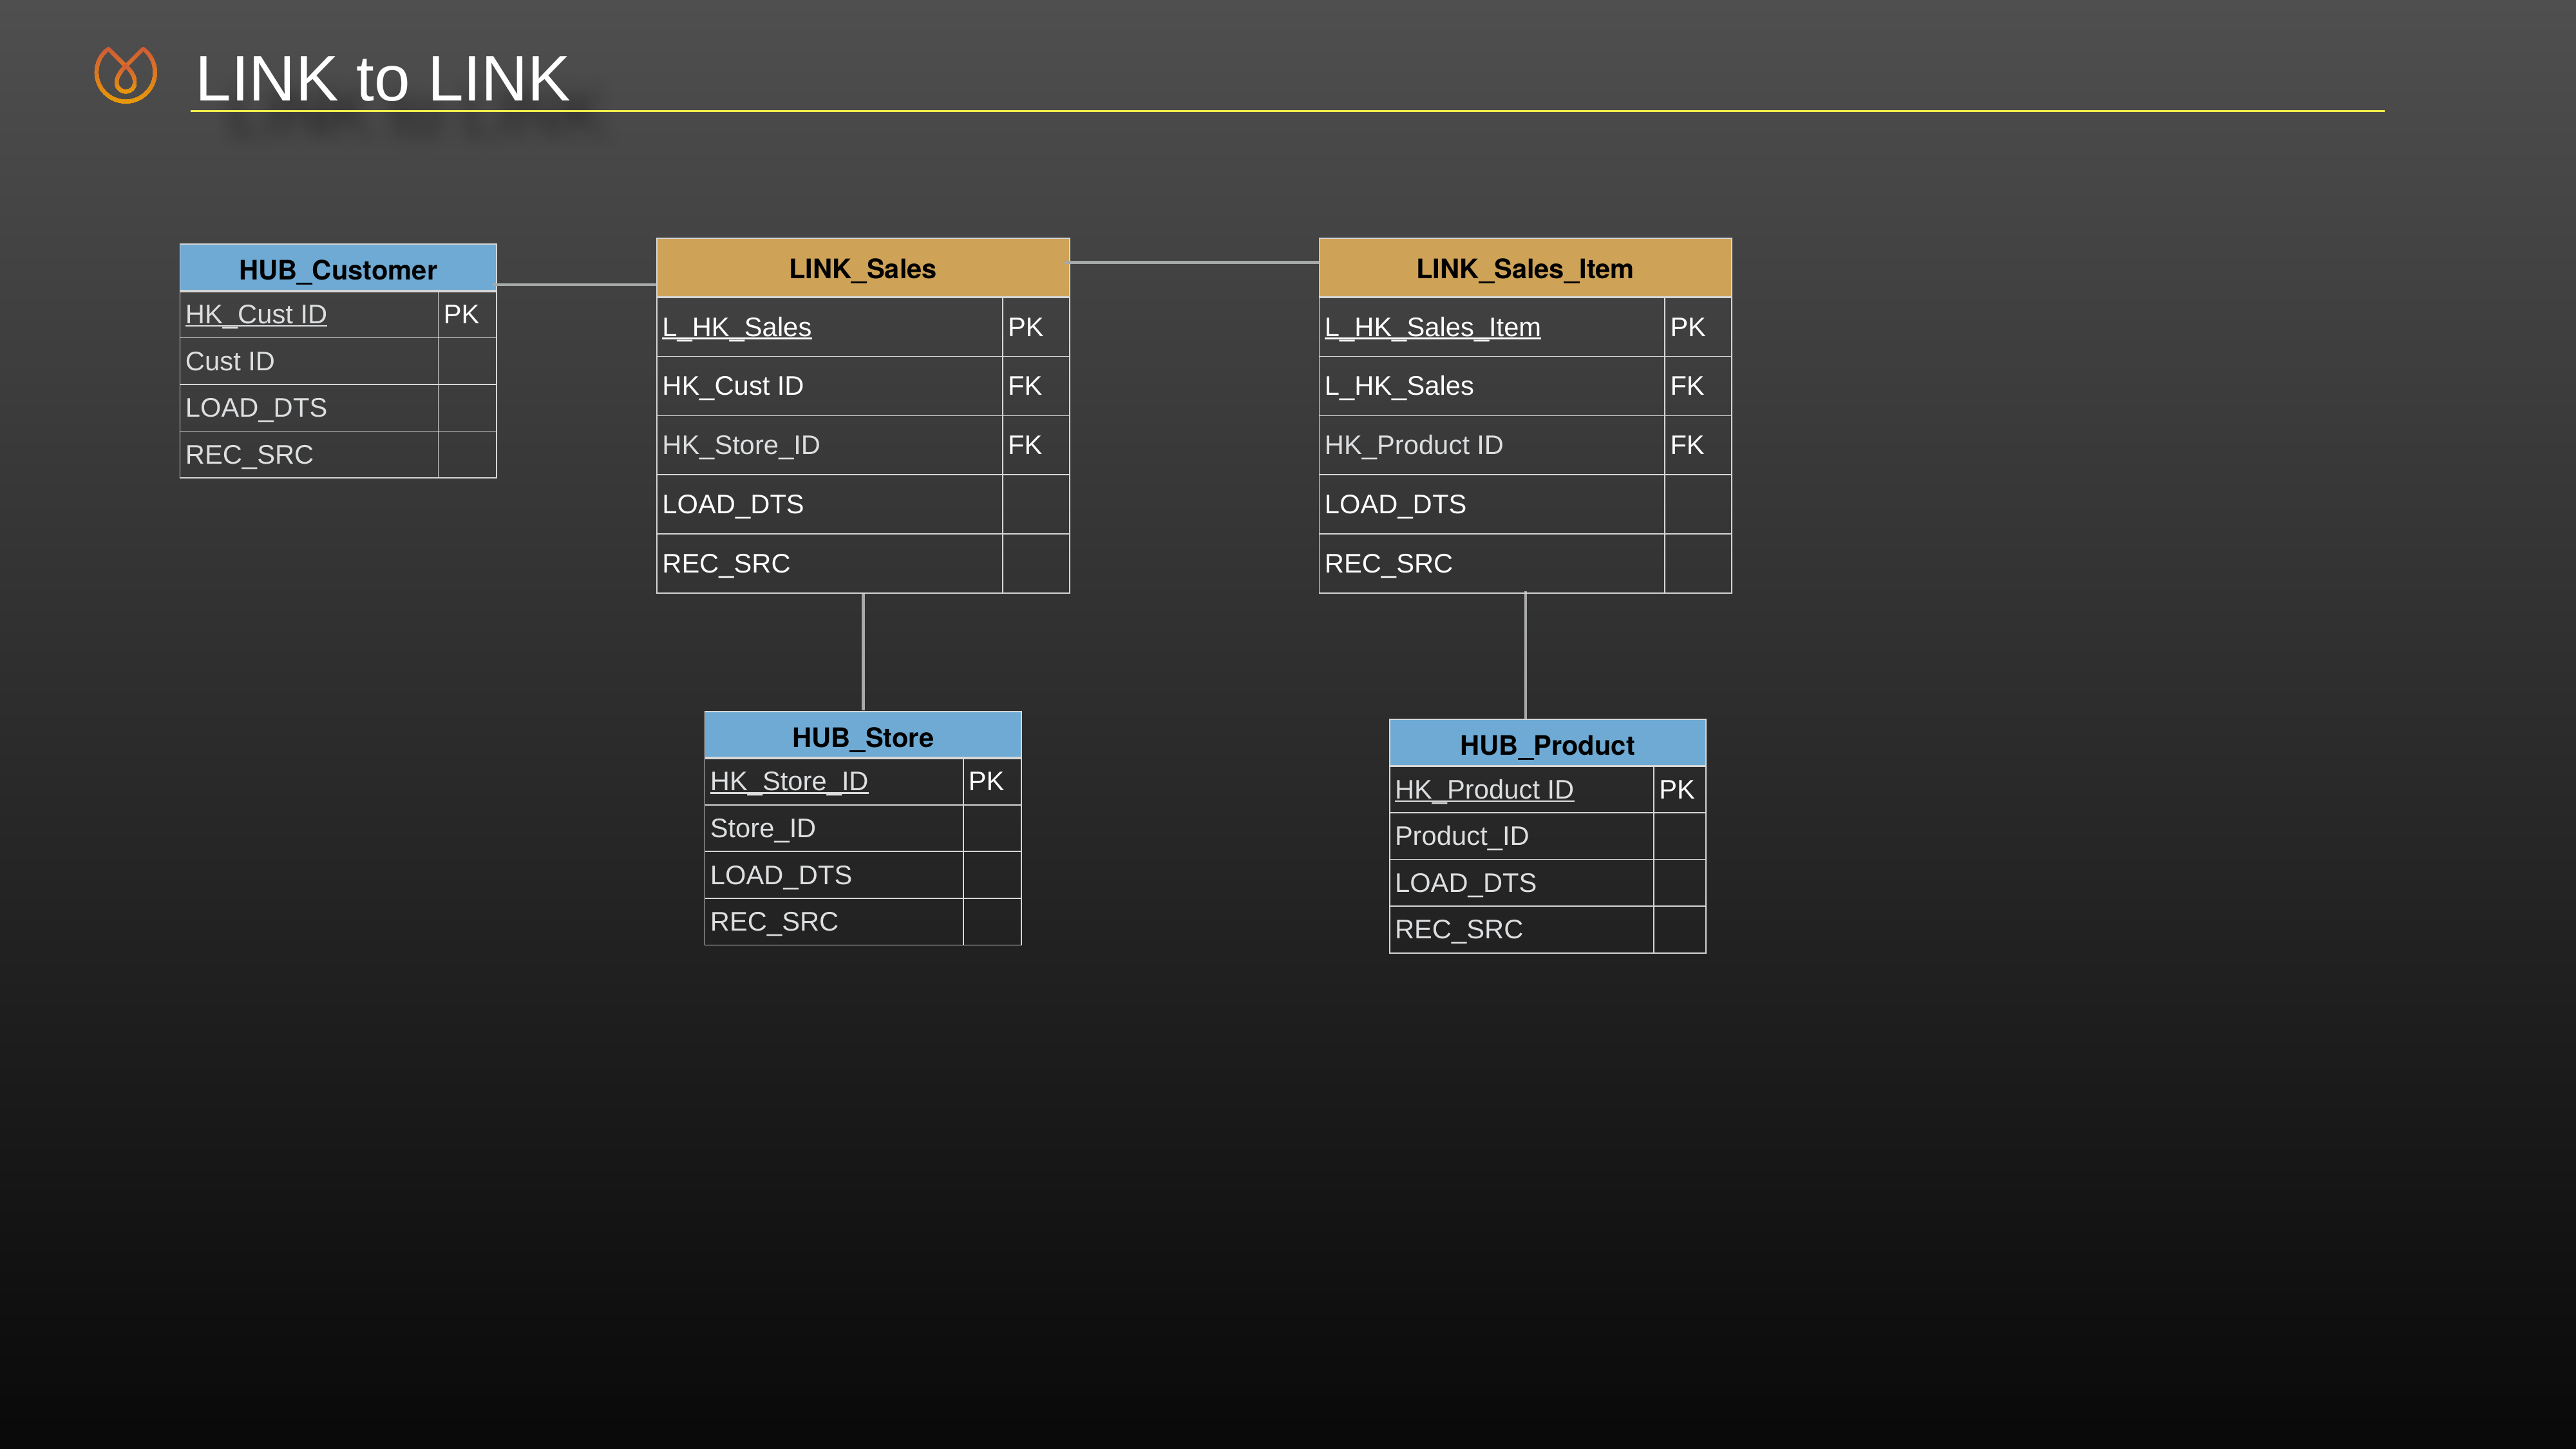

LINK to LINK

| LINK\_Sales |  |
| --- | --- |
| L\_HK\_Sales | PK |
| HK\_Cust ID | FK |
| HK\_Store\_ID | FK |
| LOAD\_DTS |  |
| REC\_SRC |  |
| LINK\_Sales\_Item |  |
| --- | --- |
| L\_HK\_Sales\_Item | PK |
| L\_HK\_Sales | FK |
| HK\_Product ID | FK |
| LOAD\_DTS |  |
| REC\_SRC |  |

| HUB\_Product |  |
| --- | --- |
| HK\_Product ID | PK |
| Product\_ID |  |
| LOAD\_DTS |  |
| REC\_SRC |  |
| HUB\_Customer |  |
| --- | --- |
| HK\_Cust ID | PK |
| Cust ID |  |
| LOAD\_DTS |  |
| REC\_SRC |  |

| HUB\_Store |  |
| --- | --- |
| HK\_Store\_ID | PK |
| Store\_ID |  |
| LOAD\_DTS |  |
| REC\_SRC |  |